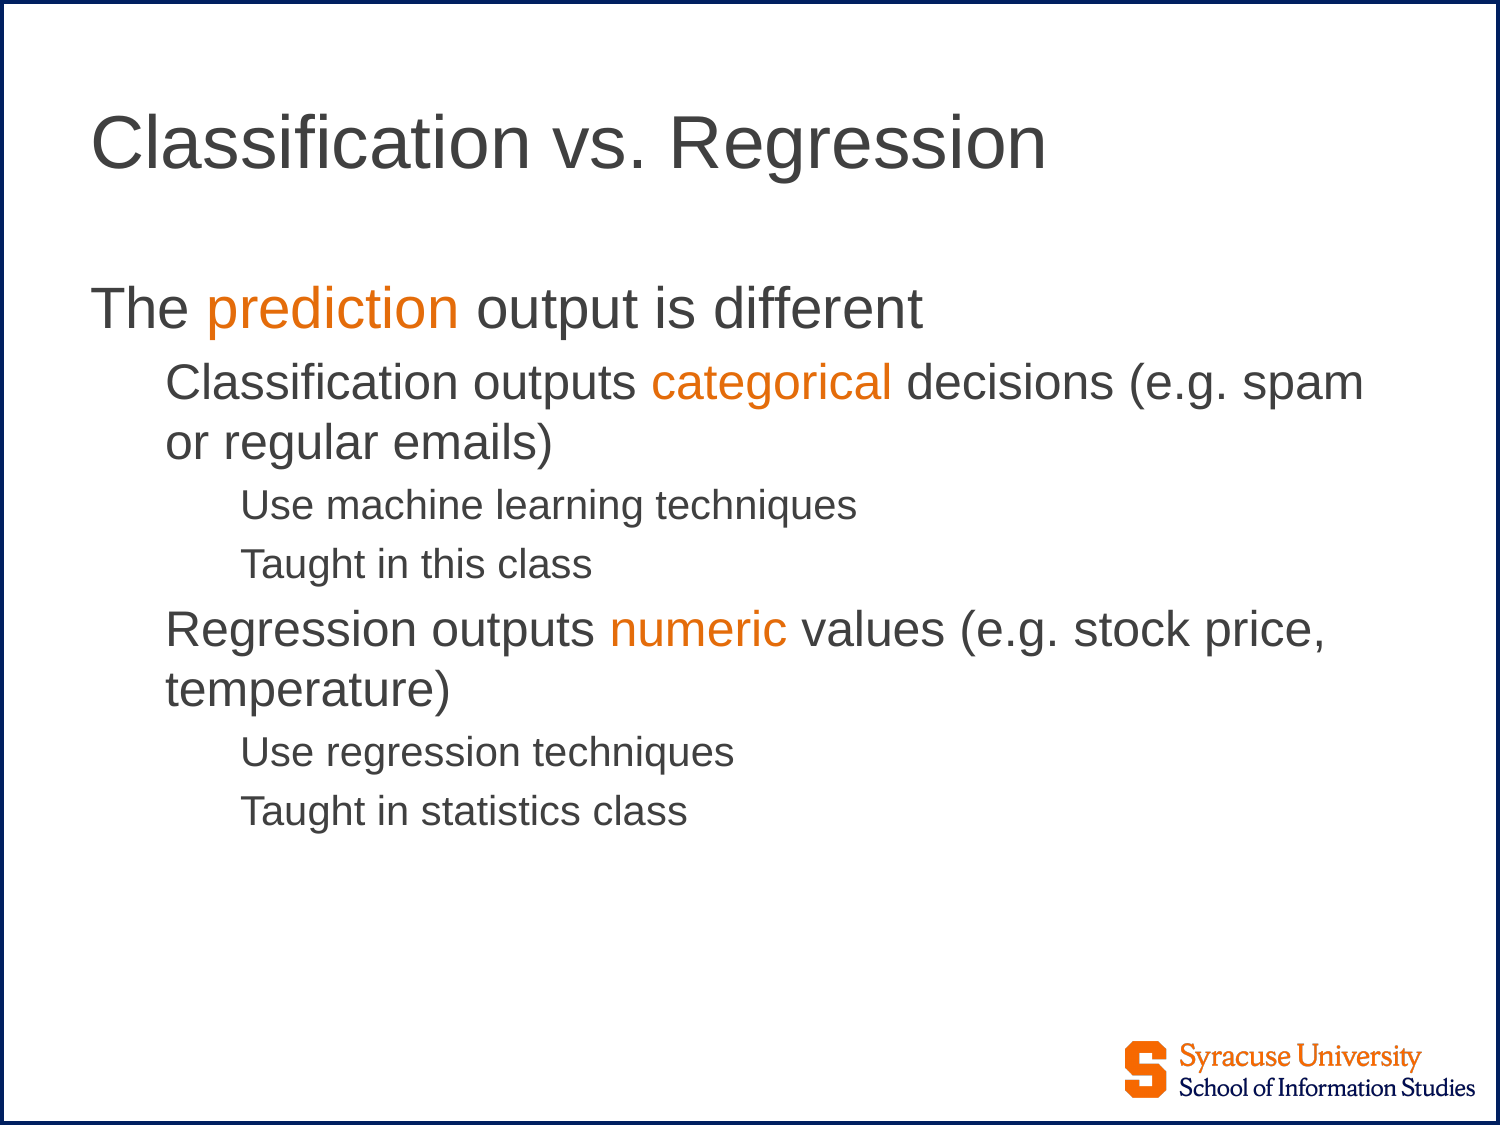

# Classification vs. Regression
The prediction output is different
Classification outputs categorical decisions (e.g. spam or regular emails)
Use machine learning techniques
Taught in this class
Regression outputs numeric values (e.g. stock price, temperature)
Use regression techniques
Taught in statistics class